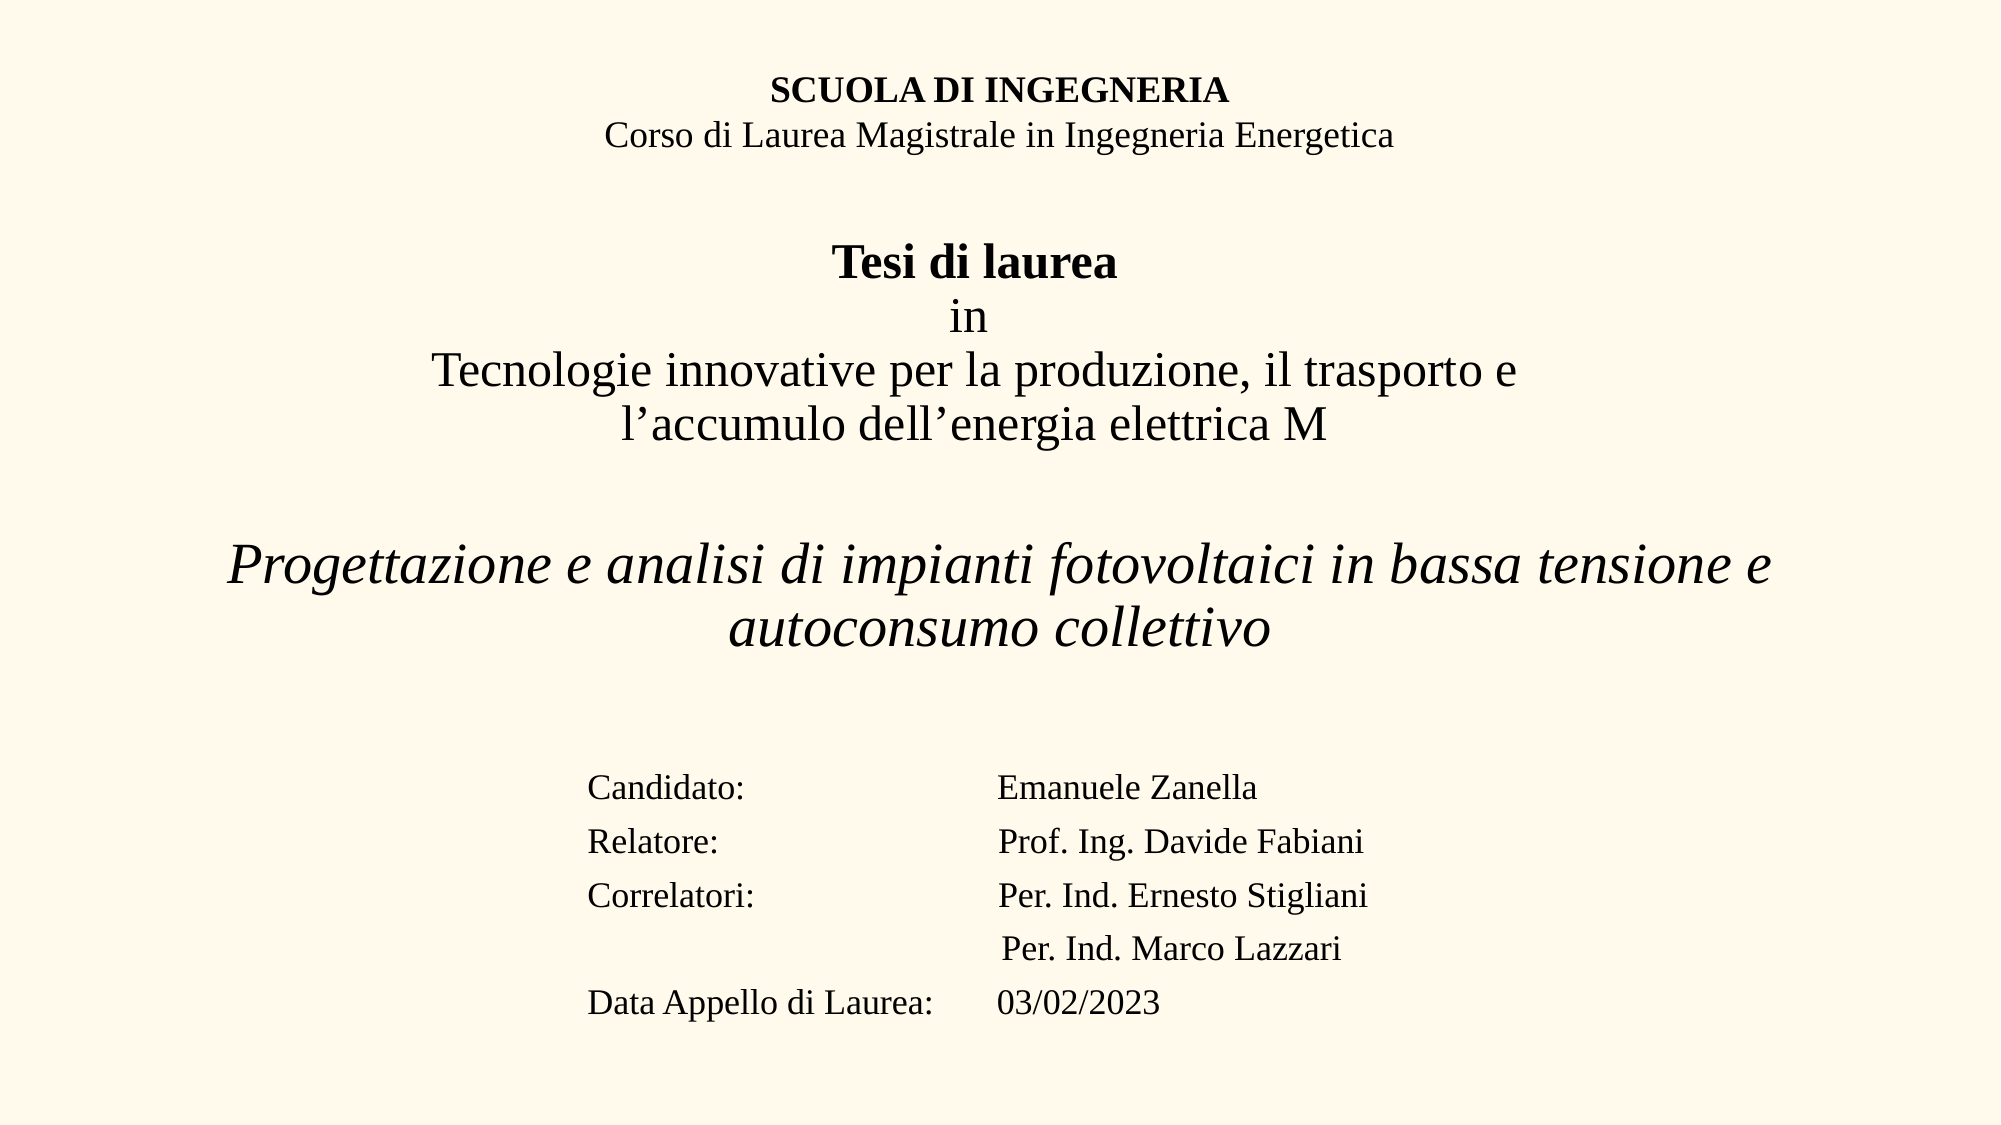

SCUOLA DI INGEGNERIA
Corso di Laurea Magistrale in Ingegneria Energetica
Tesi di laurea
in
Tecnologie innovative per la produzione, il trasporto e l’accumulo dell’energia elettrica M
Progettazione e analisi di impianti fotovoltaici in bassa tensione e autoconsumo collettivo
Candidato:                            Emanuele Zanella
Relatore:                               Prof. Ing. Davide Fabiani
Correlatori:                           Per. Ind. Ernesto Stigliani
                                              Per. Ind. Marco Lazzari
Data Appello di Laurea:       03/02/2023